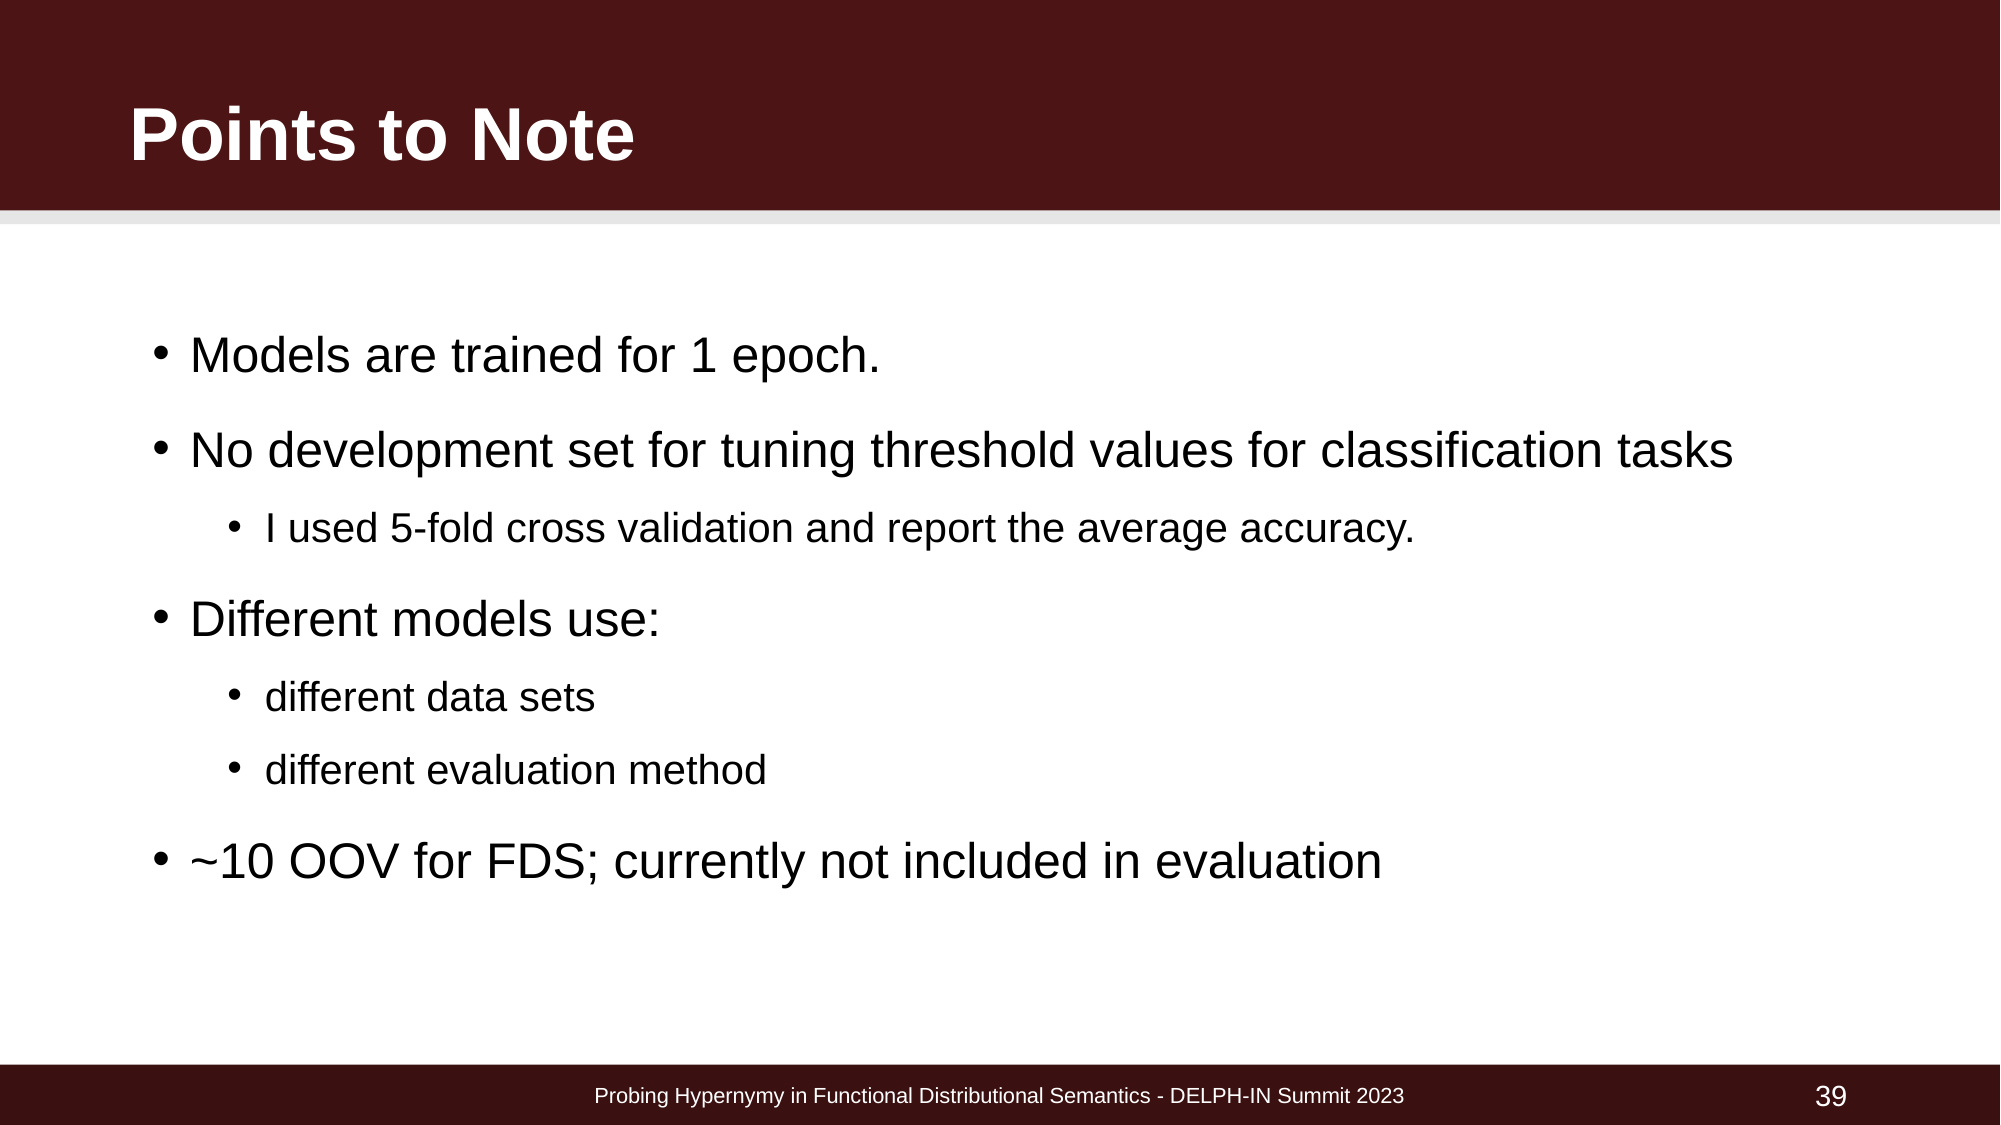

# Points to Note
Models are trained for 1 epoch.
No development set for tuning threshold values for classification tasks
I used 5-fold cross validation and report the average accuracy.
Different models use:
different data sets
different evaluation method
~10 OOV for FDS; currently not included in evaluation
Probing Hypernymy in Functional Distributional Semantics - DELPH-IN Summit 2023
39